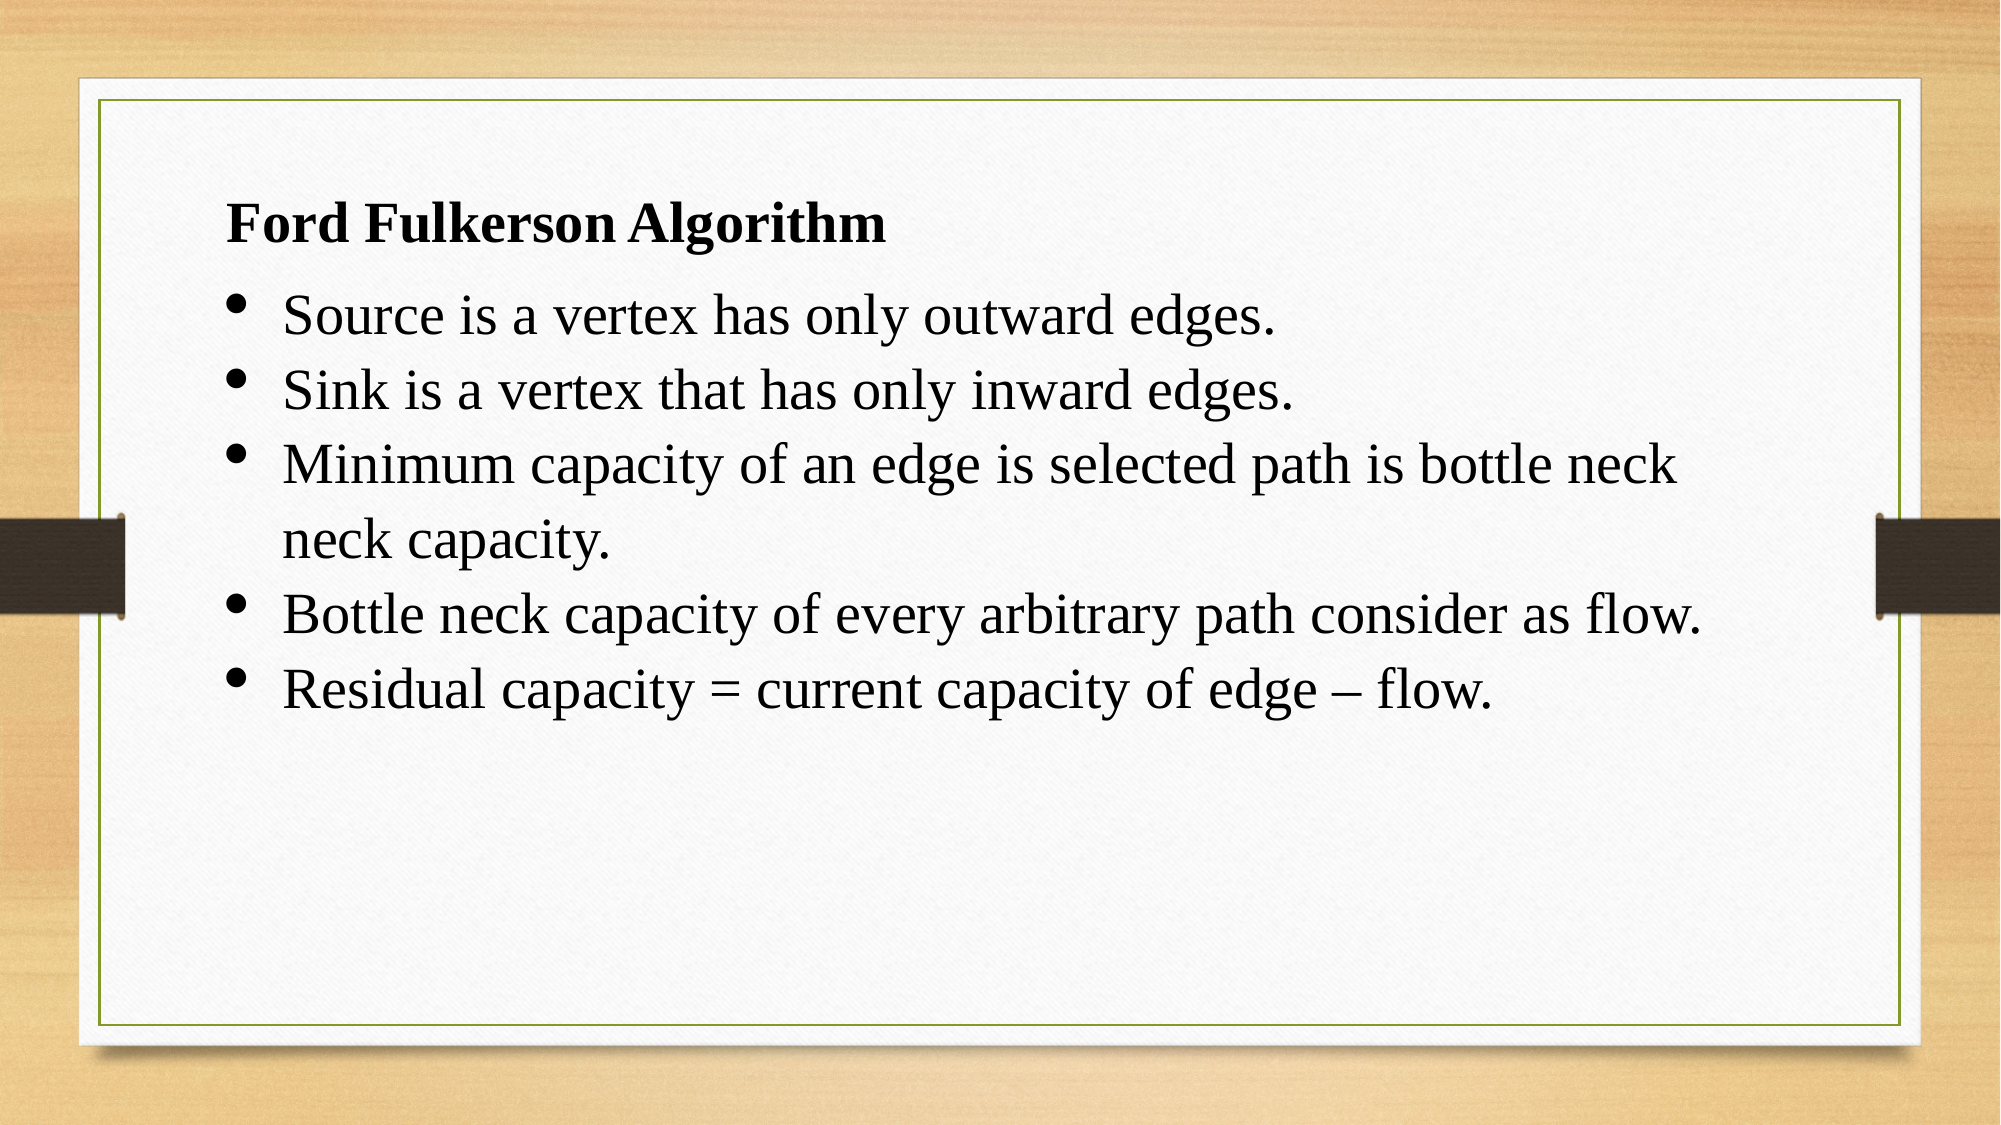

Ford Fulkerson Algorithm
Source is a vertex has only outward edges.
Sink is a vertex that has only inward edges.
Minimum capacity of an edge is selected path is bottle neck neck capacity.
Bottle neck capacity of every arbitrary path consider as flow.
Residual capacity = current capacity of edge – flow.